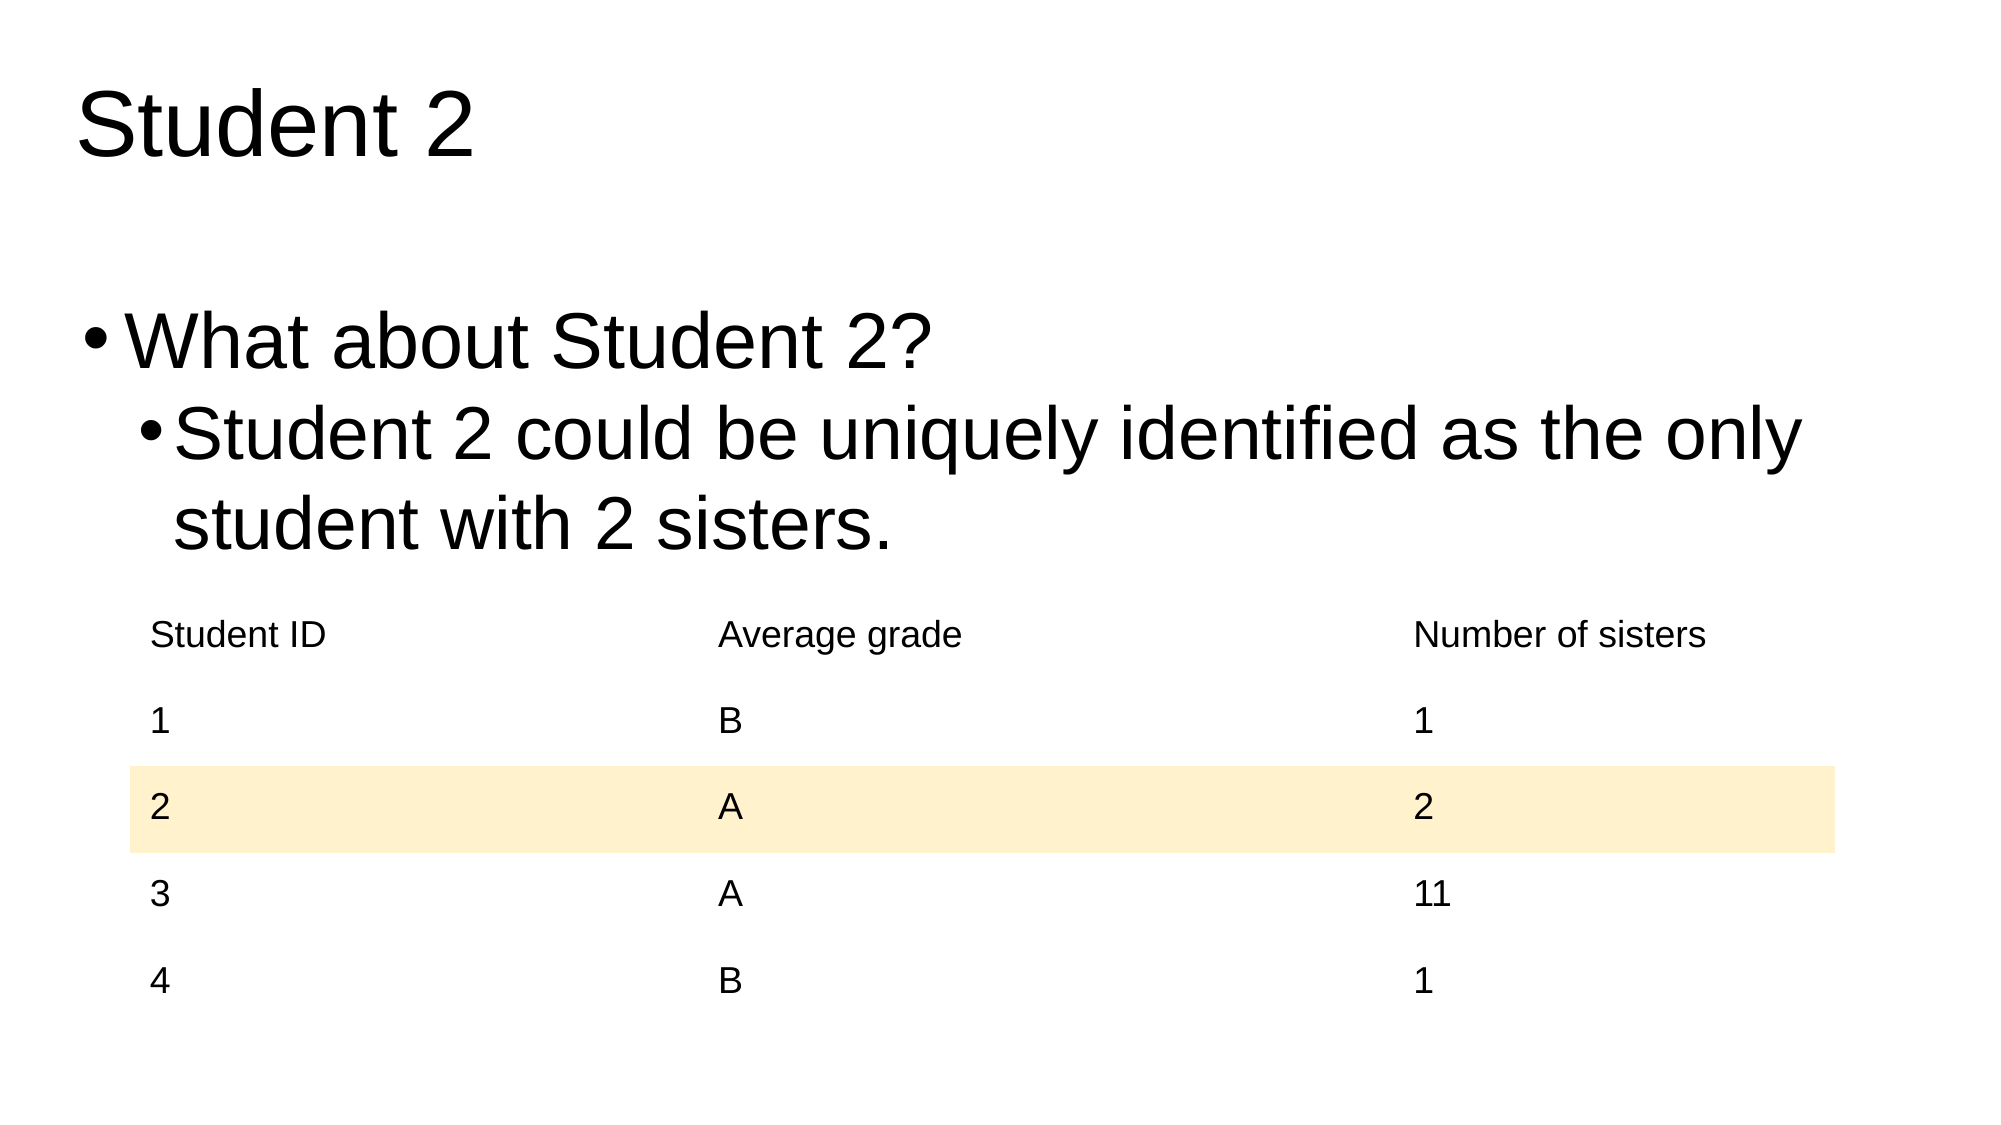

# Student 2

What about Student 2?
Student 2 could be uniquely identified as the only student with 2 sisters.
| Student ID | Average grade | Number of sisters |
| --- | --- | --- |
| 1 | B | 1 |
| 2 | A | 2 |
| 3 | A | 11 |
| 4 | B | 1 |